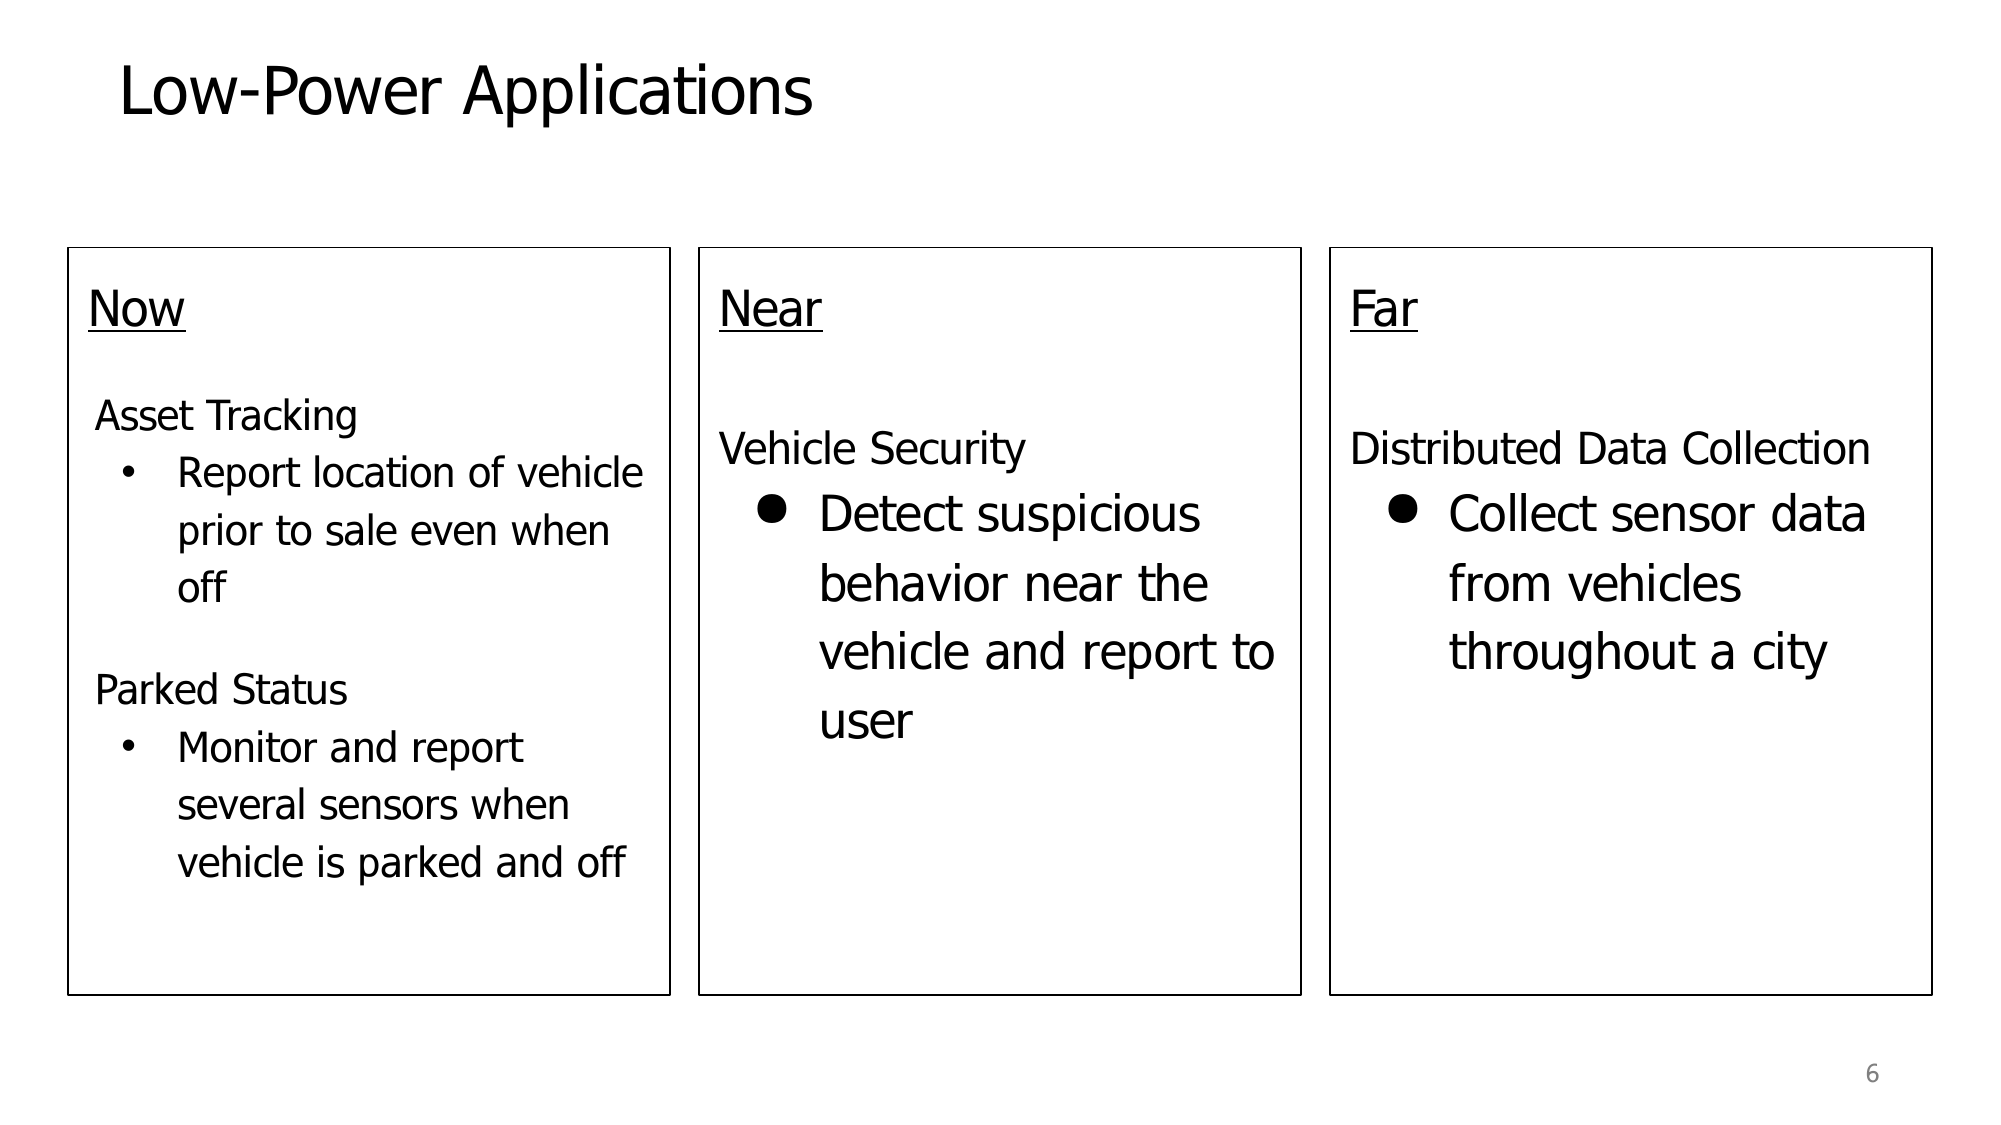

# Low-Power Applications
Now
 Asset Tracking
Report location of vehicle prior to sale even when off
 Parked Status
Monitor and report several sensors when vehicle is parked and off
Near
Vehicle Security
Detect suspicious behavior near the vehicle and report to user
Far
Distributed Data Collection
Collect sensor data from vehicles throughout a city
6